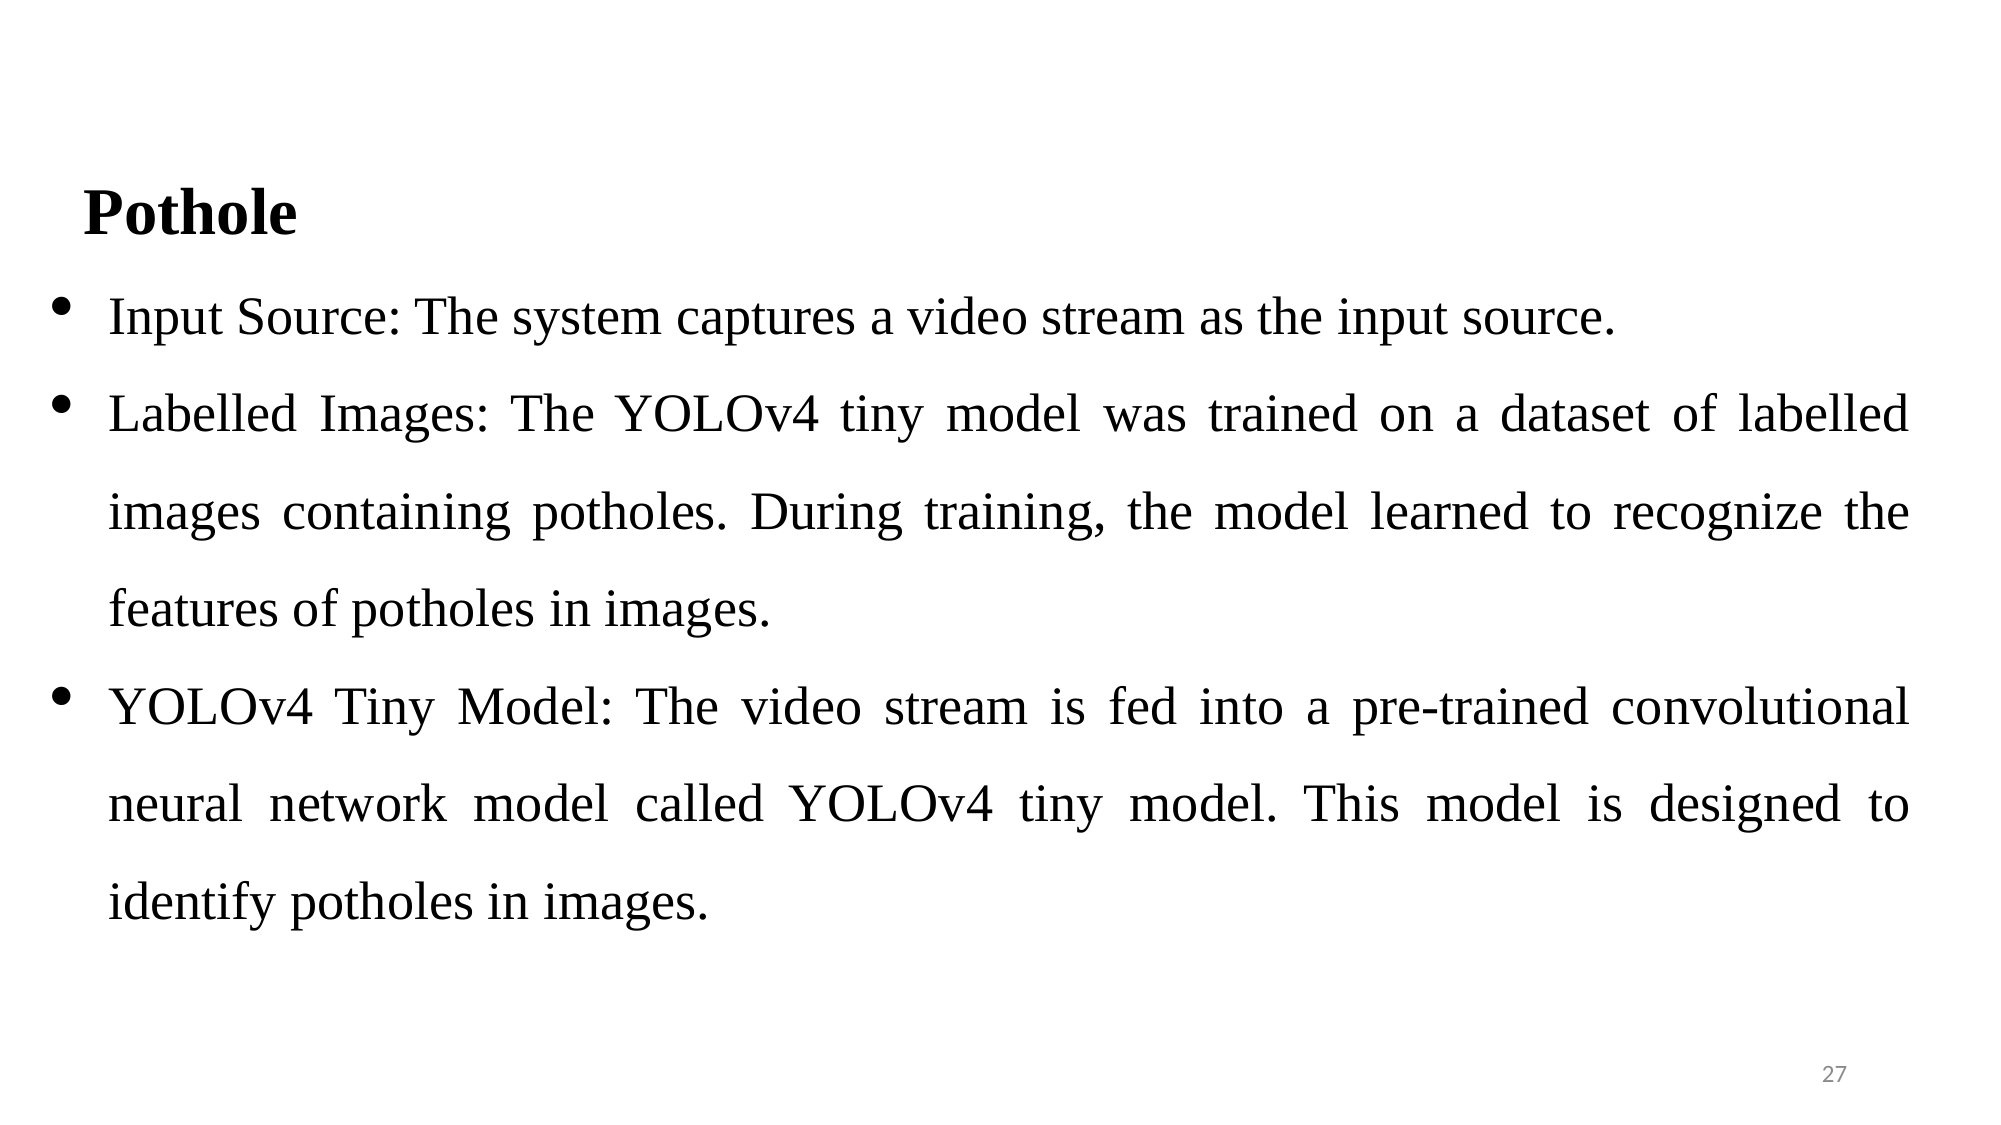

Pothole
Input Source: The system captures a video stream as the input source.
Labelled Images: The YOLOv4 tiny model was trained on a dataset of labelled images containing potholes. During training, the model learned to recognize the features of potholes in images.
YOLOv4 Tiny Model: The video stream is fed into a pre-trained convolutional neural network model called YOLOv4 tiny model. This model is designed to identify potholes in images.
27